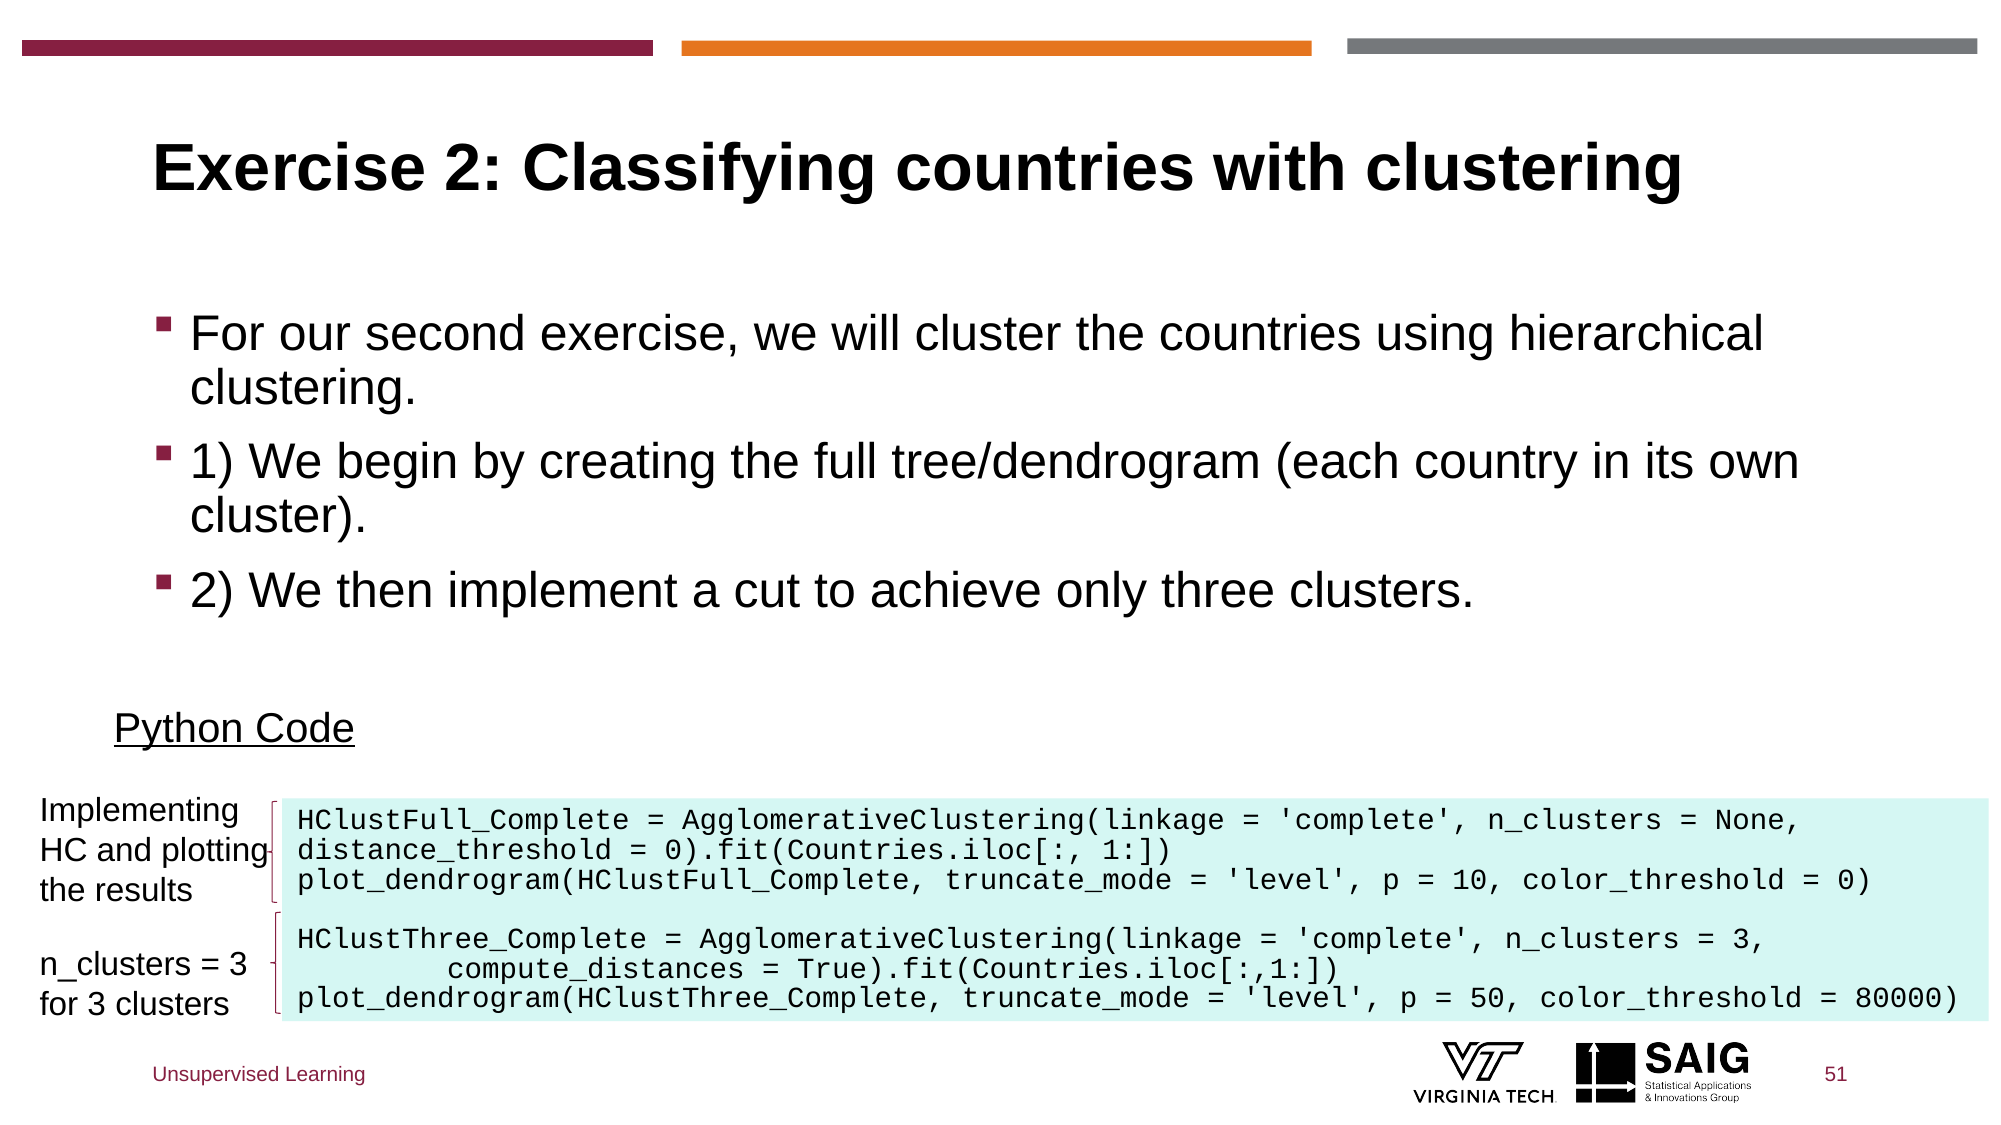

# Exercise 2: Classifying countries with clustering
For our second exercise, we will cluster the countries using hierarchical clustering.
1) We begin by creating the full tree/dendrogram (each country in its own cluster).
2) We then implement a cut to achieve only three clusters.

Python Code
Implementing HC and plotting the results
HClustFull_Complete = AgglomerativeClustering(linkage = 'complete', n_clusters = None, 	distance_threshold = 0).fit(Countries.iloc[:, 1:])
plot_dendrogram(HClustFull_Complete, truncate_mode = 'level', p = 10, color_threshold = 0)

HClustThree_Complete = AgglomerativeClustering(linkage = 'complete', n_clusters = 3,
	compute_distances = True).fit(Countries.iloc[:,1:])
plot_dendrogram(HClustThree_Complete, truncate_mode = 'level', p = 50, color_threshold = 80000)

n_clusters = 3 for 3 clusters
Unsupervised Learning
51